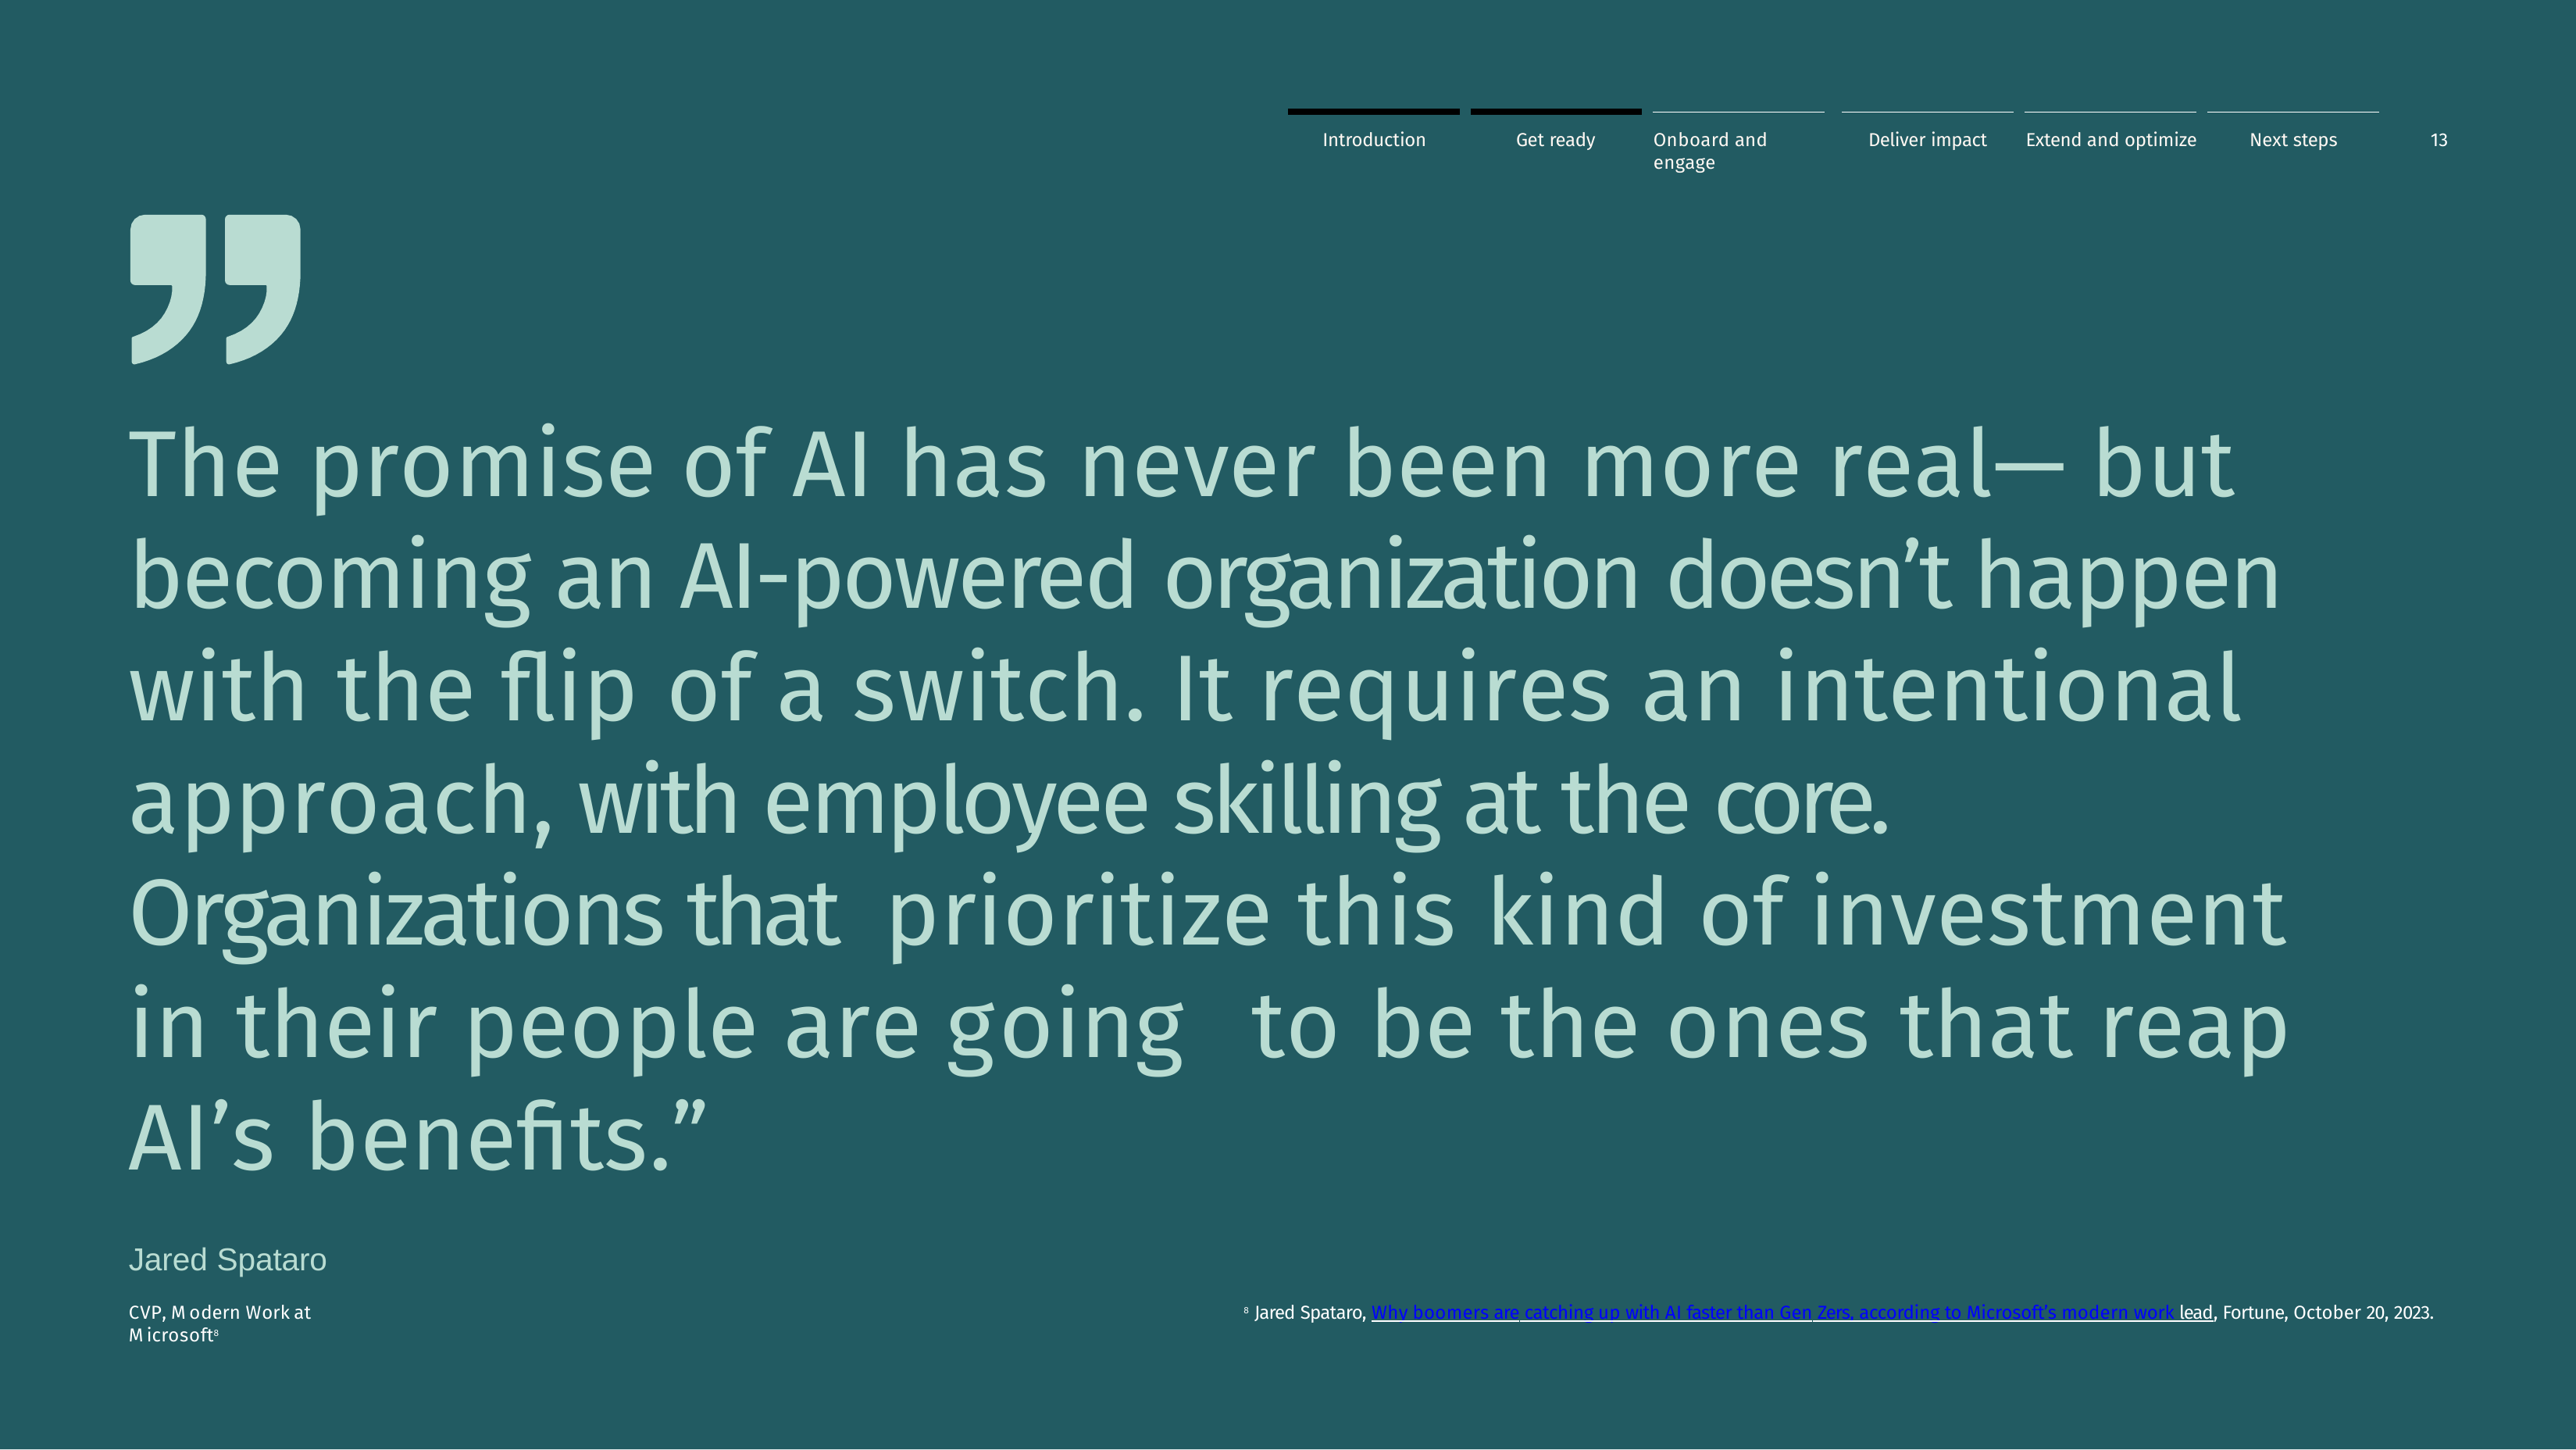

Introduction
Get ready
Onboard and engage
Deliver impact
Extend and optimize
Next steps
13

The promise of AI has never been more real—but  becoming an AI-powered organization doesn’t happen  with the flip of a switch. It requires an intentional approach,  with employee skilling at the core. Organizations that  prioritize this kind of investment in their people are going  to be the ones that reap AI’s benefits.”
Jared Spataro
CVP, Modern Work at Microsoft8
8 Jared Spataro, Why boomers are catching up with AI faster than Gen Zers, according to Microsoft’s modern work lead, Fortune, October 20, 2023.